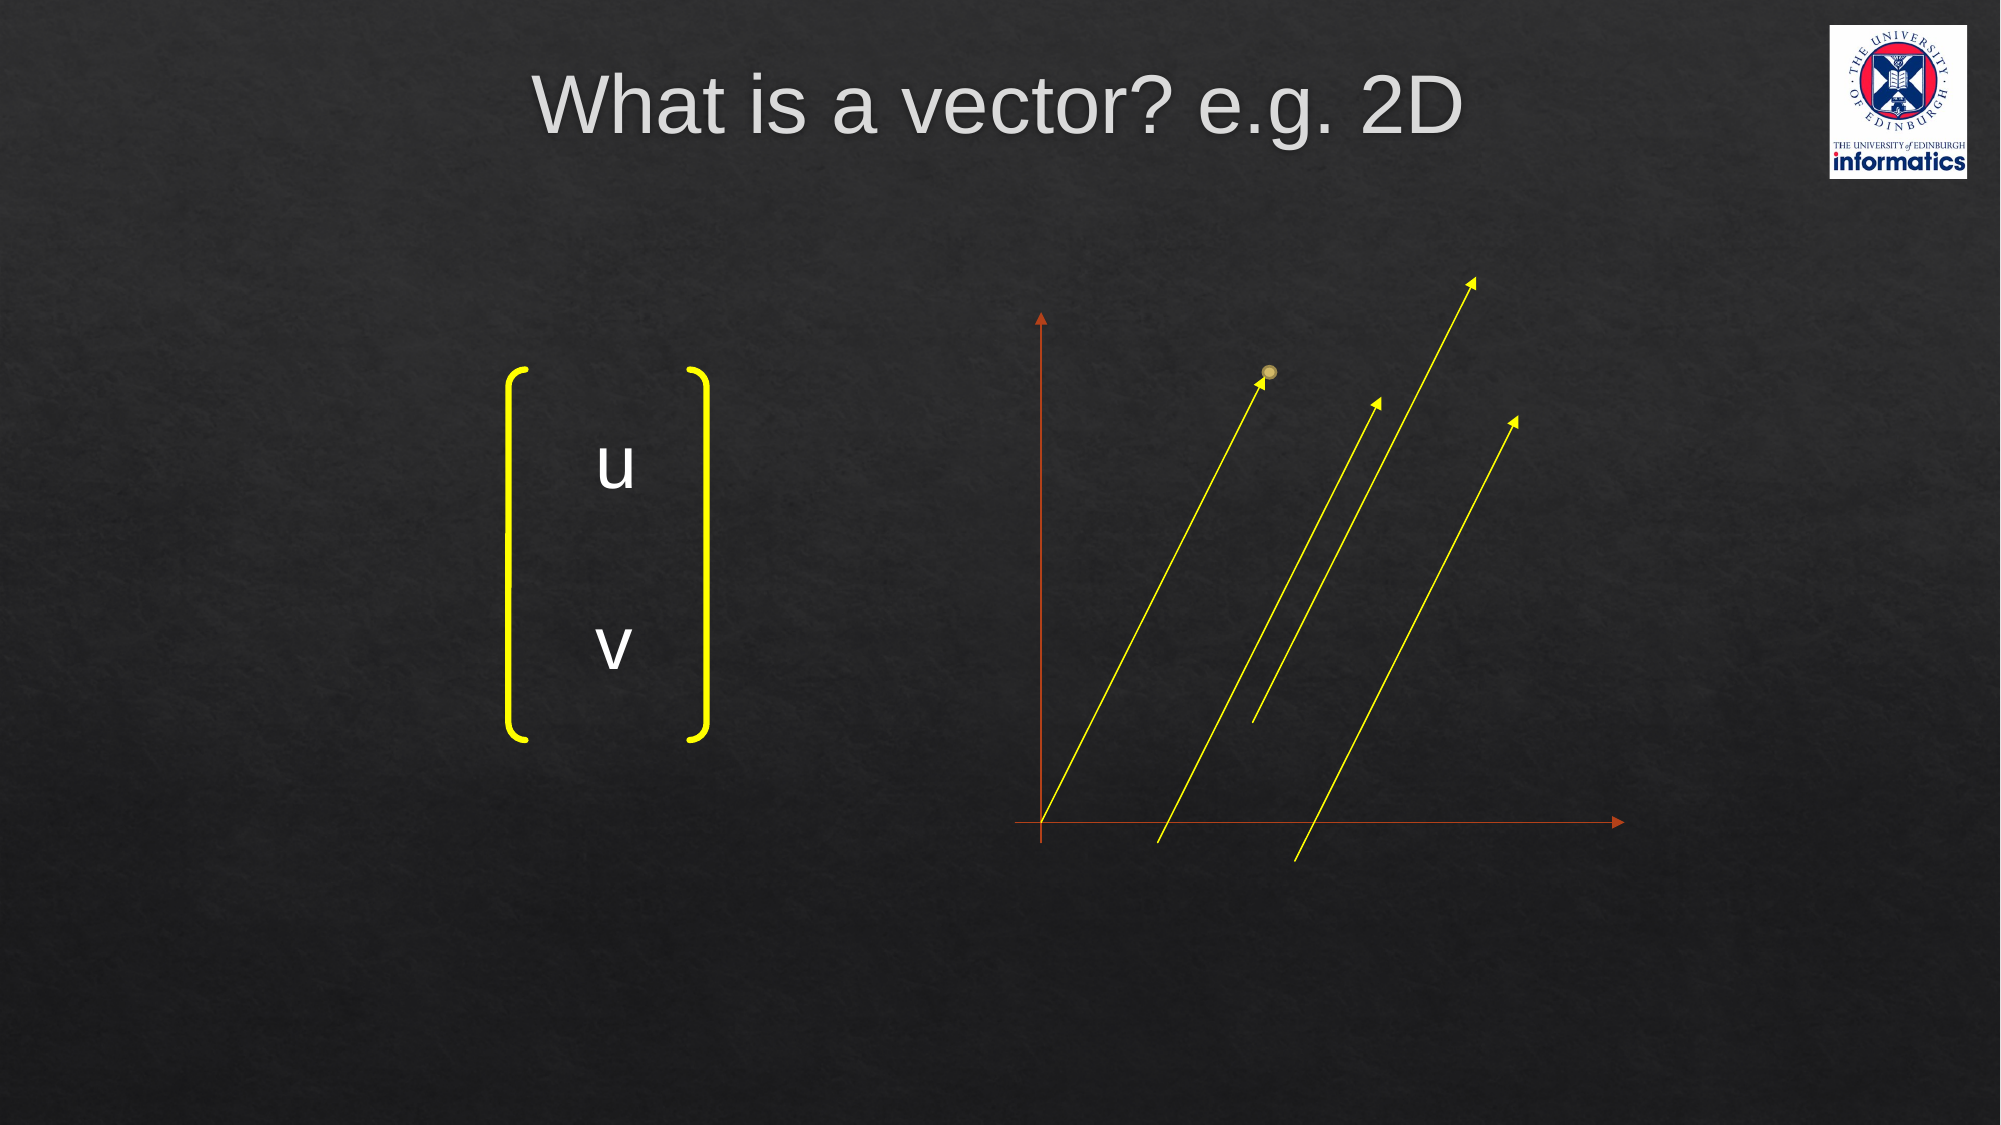

# What is a vector? e.g. 2D

u
v